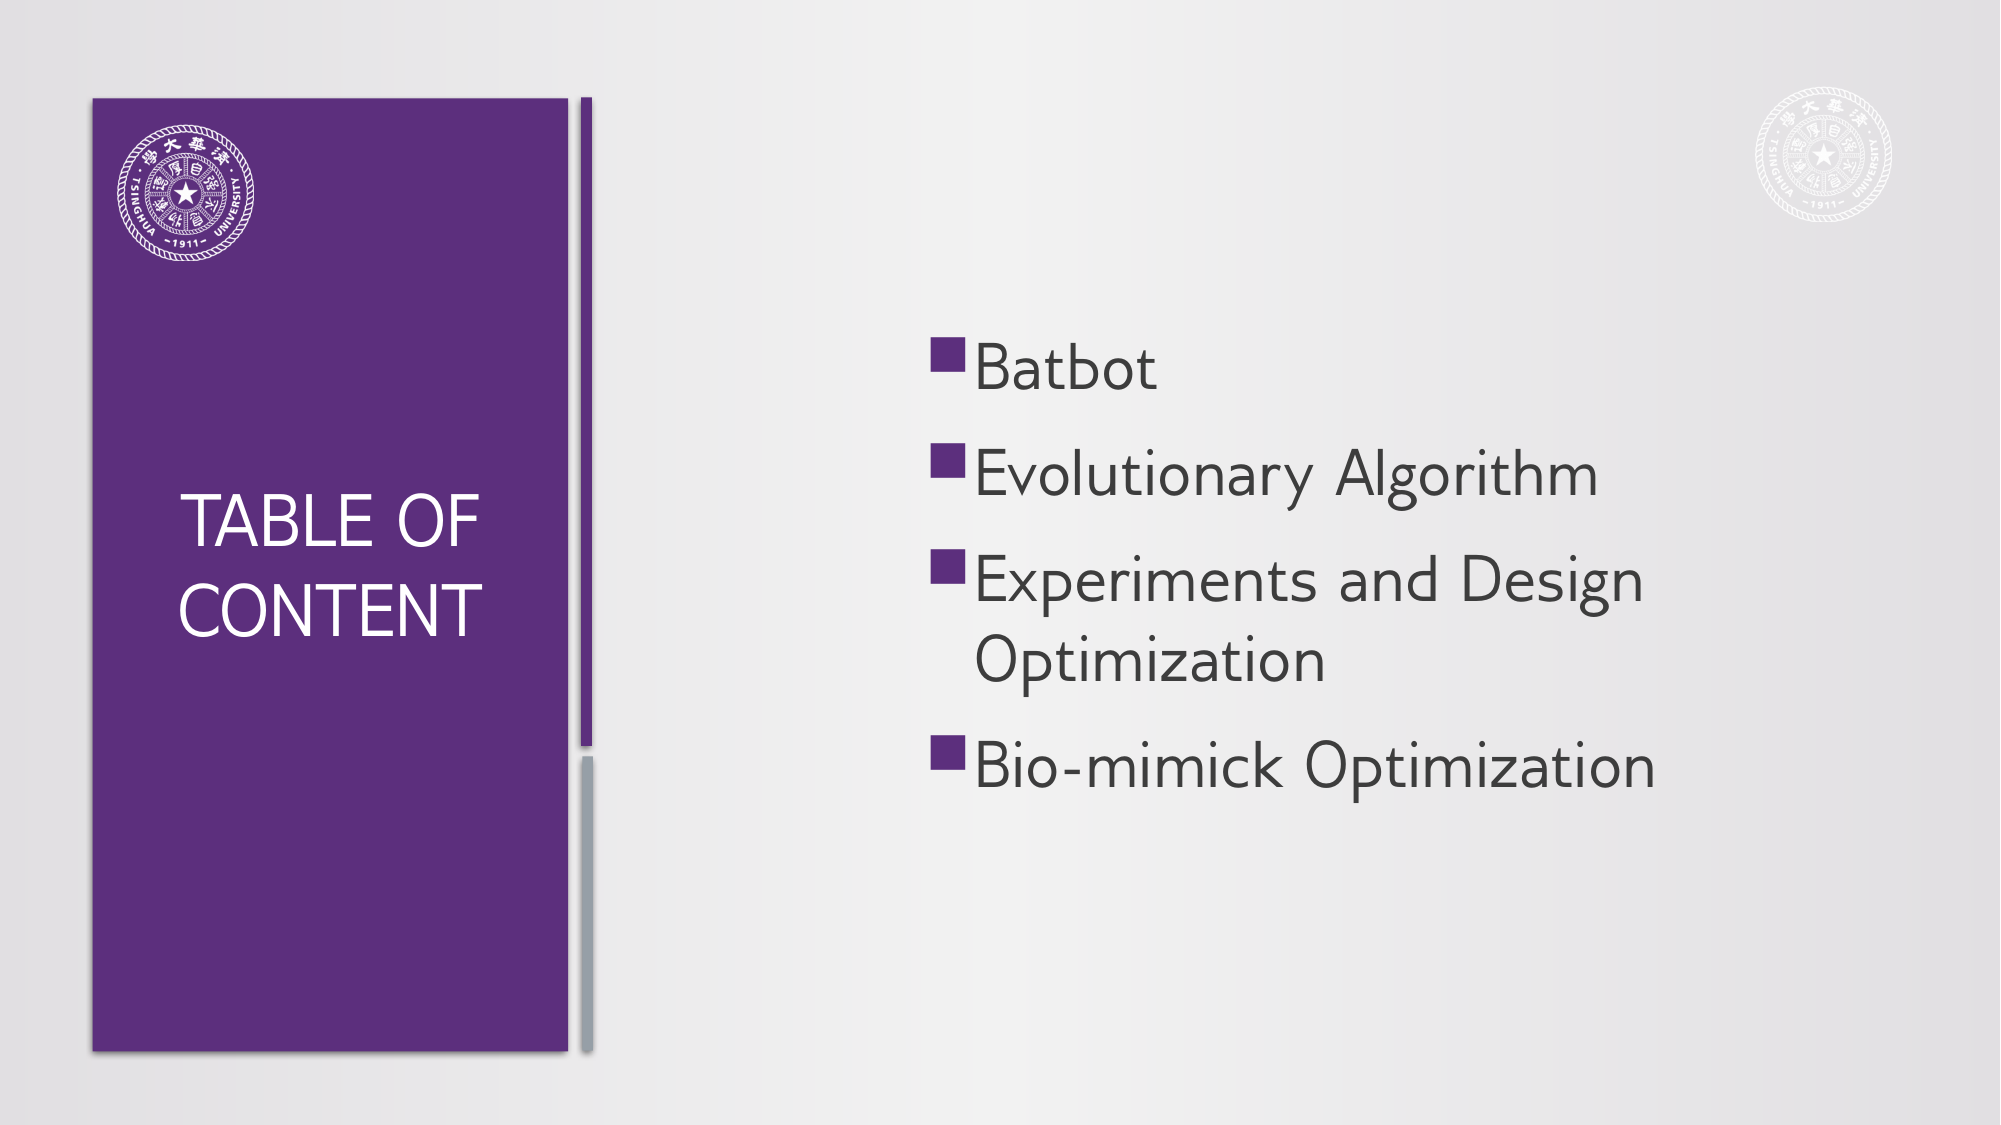

Batbot
Evolutionary Algorithm
Experiments and Design Optimization
Bio-mimick Optimization
# TABLE OF CONTENT